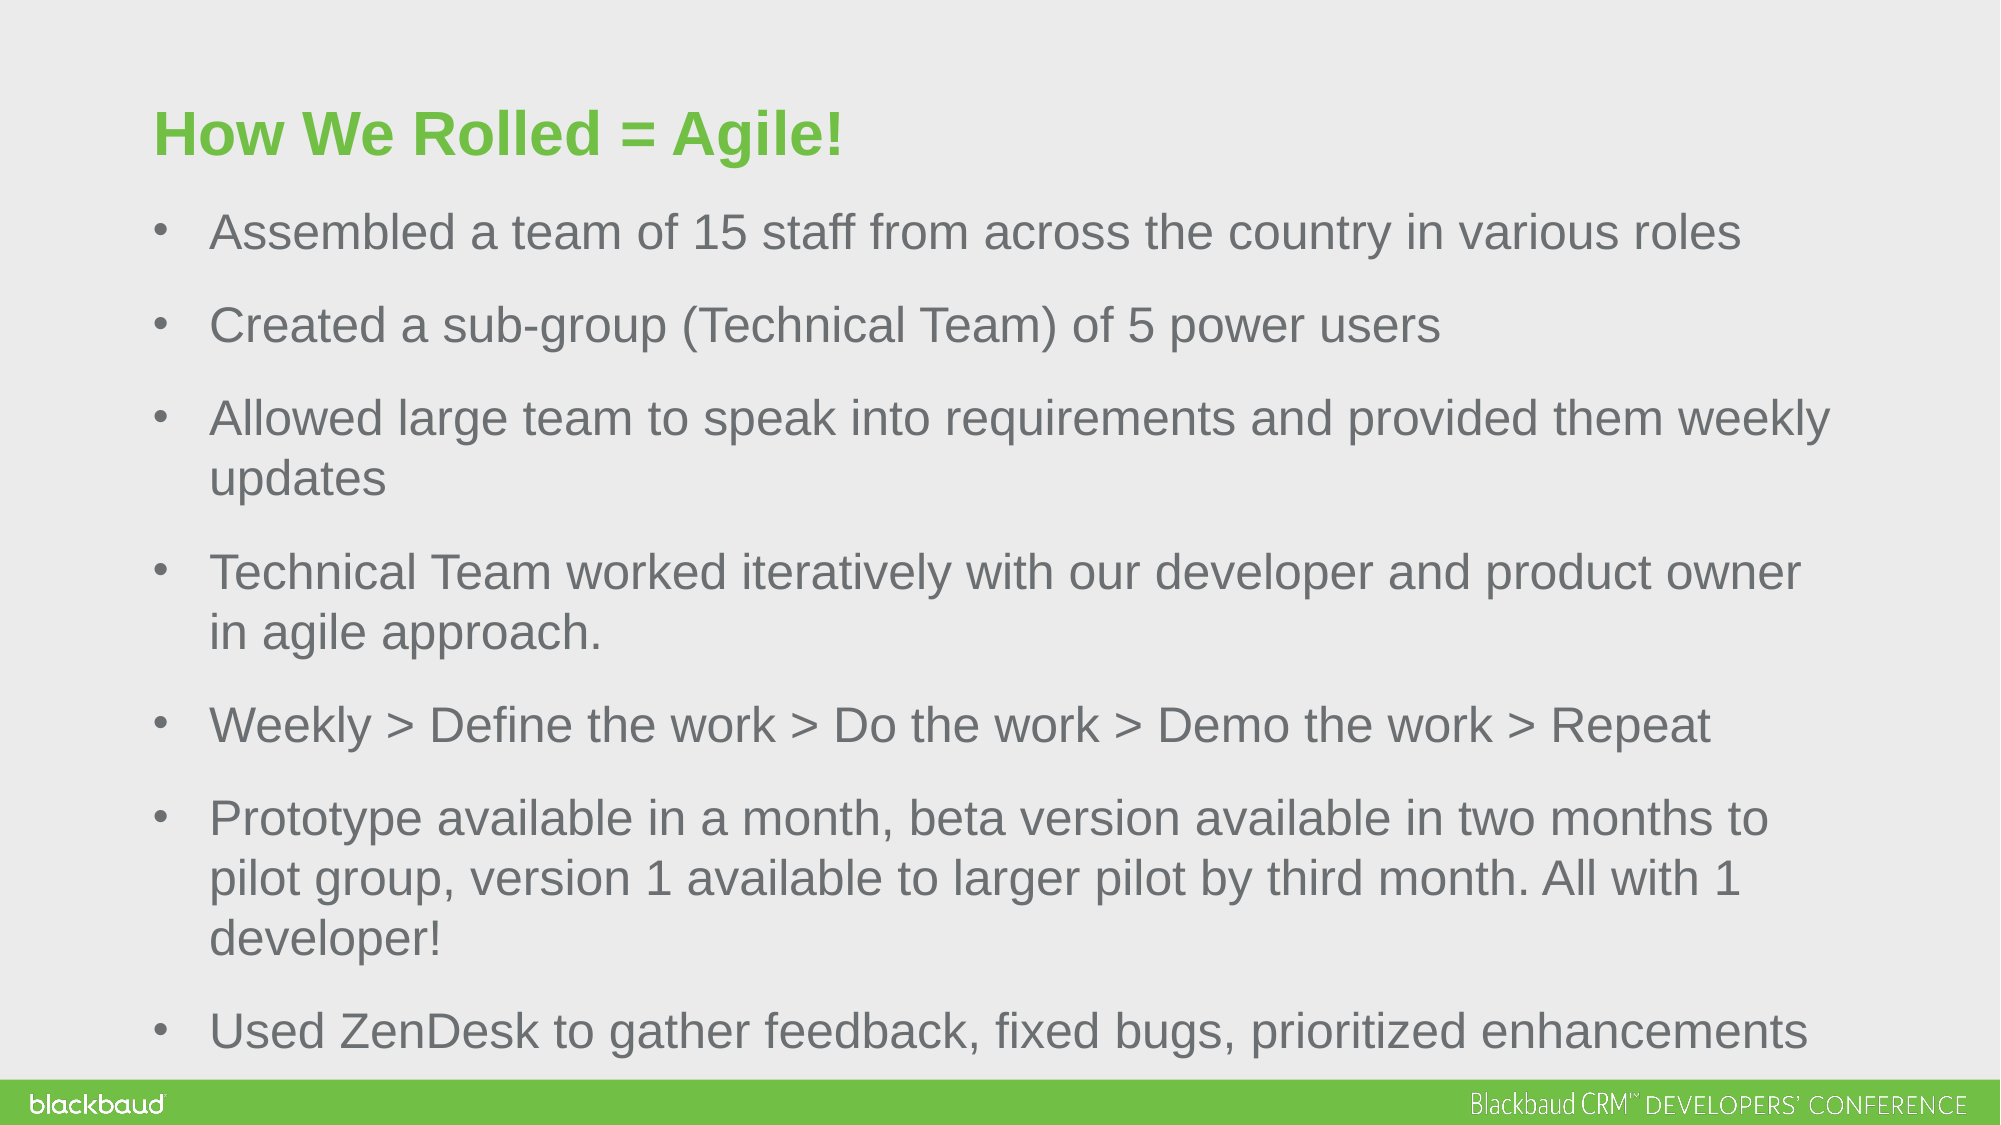

How We Rolled = Agile!
Assembled a team of 15 staff from across the country in various roles
Created a sub-group (Technical Team) of 5 power users
Allowed large team to speak into requirements and provided them weekly updates
Technical Team worked iteratively with our developer and product owner in agile approach.
Weekly > Define the work > Do the work > Demo the work > Repeat
Prototype available in a month, beta version available in two months to pilot group, version 1 available to larger pilot by third month. All with 1 developer!
Used ZenDesk to gather feedback, fixed bugs, prioritized enhancements